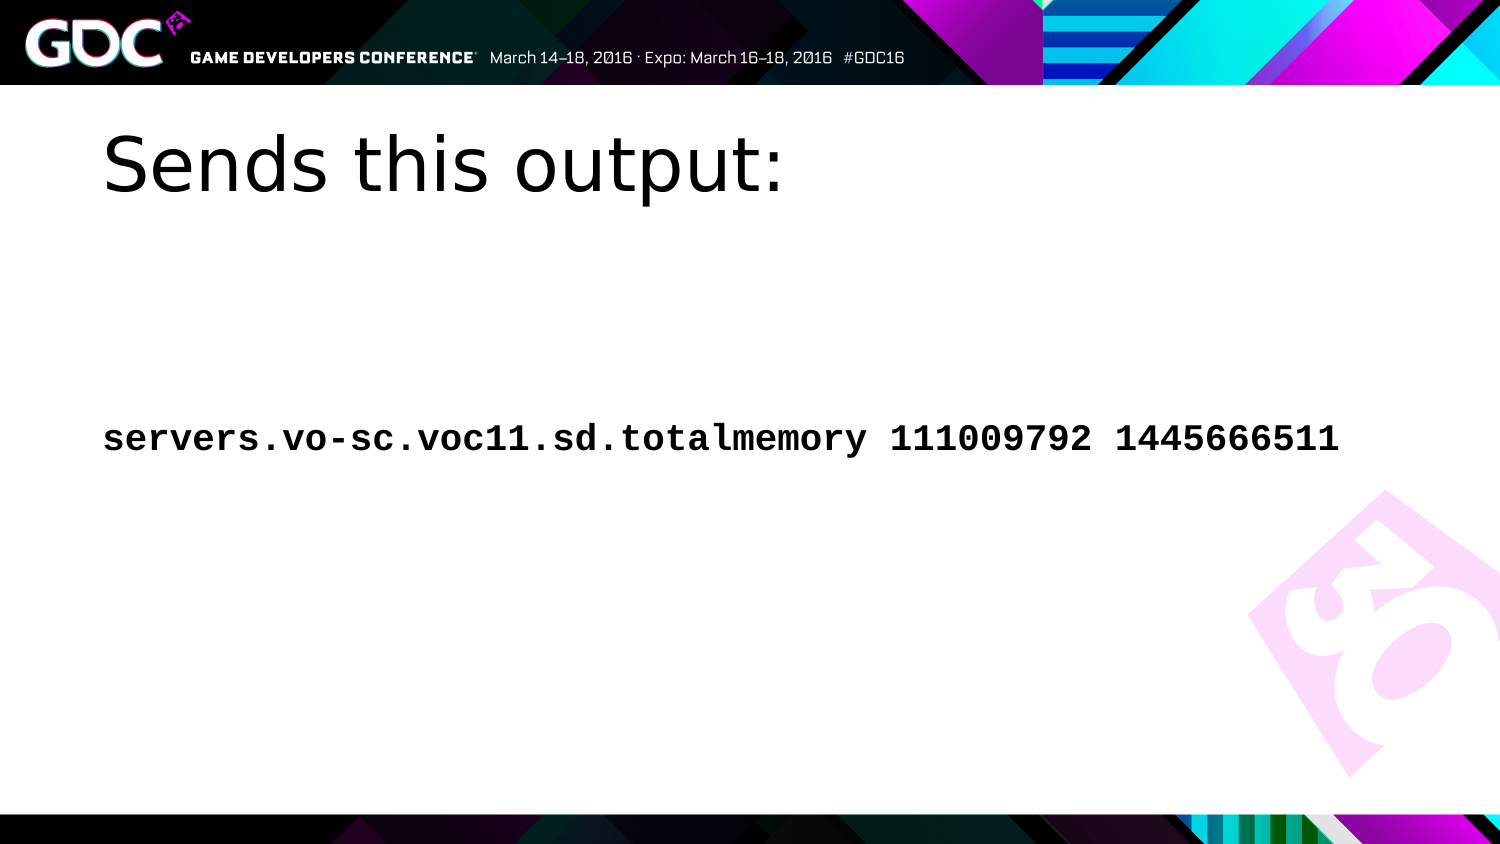

# Sends this output:

servers.vo-sc.voc11.sd.totalmemory 111009792 1445666511